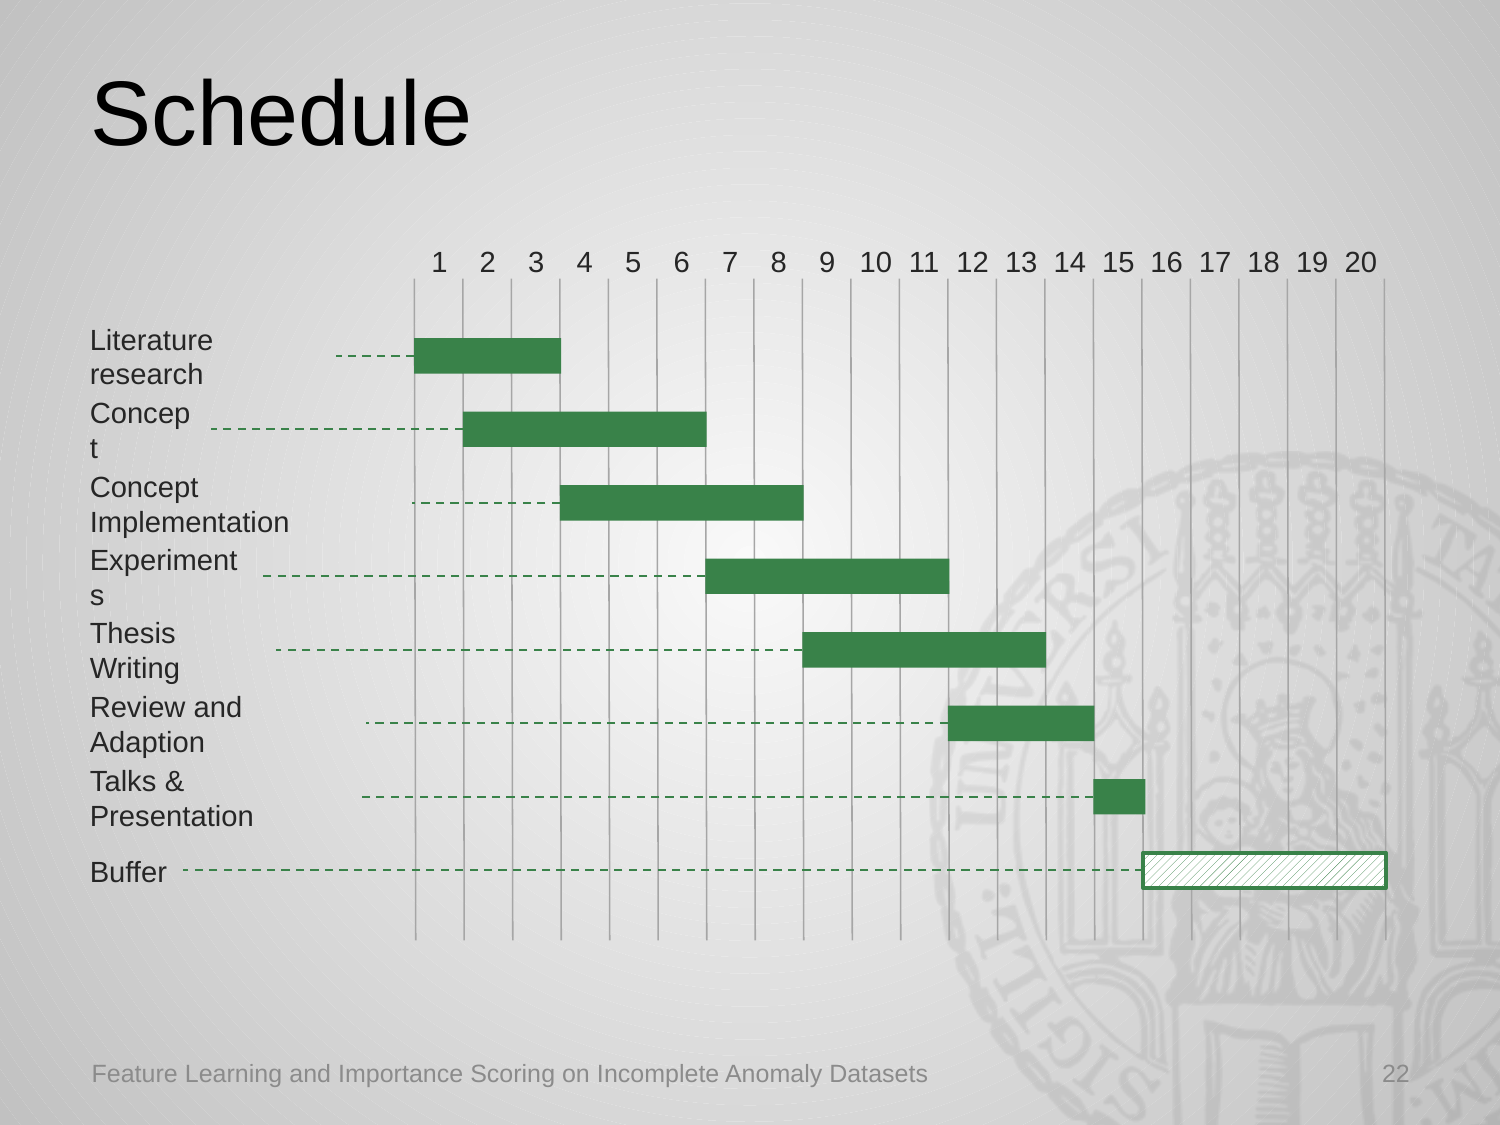

# Schedule
1
2
3
4
5
6
7
8
9
10
11
12
13
14
15
16
17
18
19
20
Literature research

Concept

Concept Implementation

Experiments

Thesis Writing

Review and Adaption

Talks & Presentation

Buffer

Feature Learning and Importance Scoring on Incomplete Anomaly Datasets
22